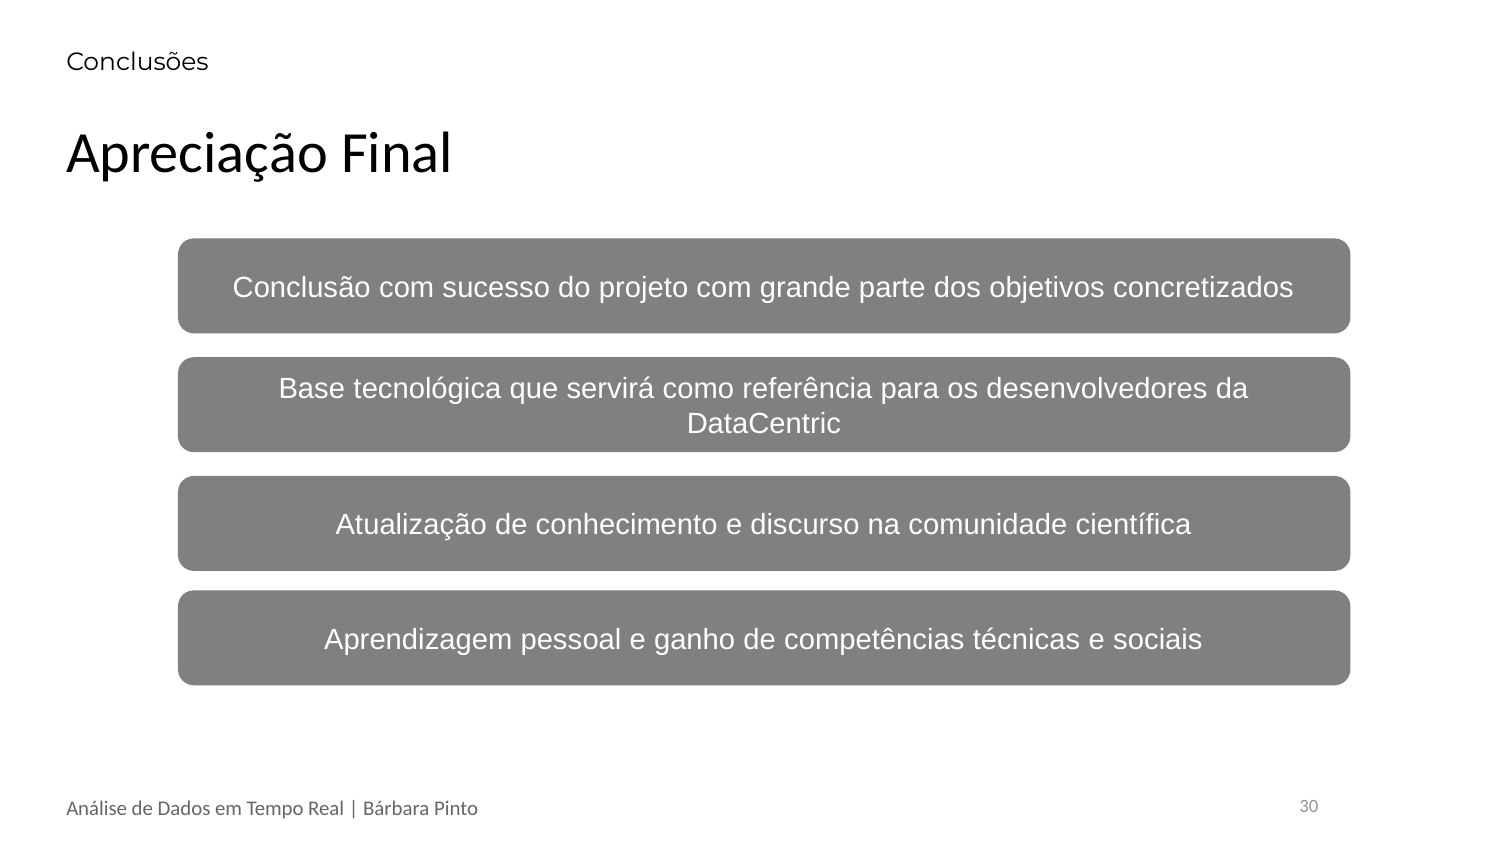

Conclusões
Apreciação Final
Conclusão com sucesso do projeto com grande parte dos objetivos concretizados
Base tecnológica que servirá como referência para os desenvolvedores da DataCentric
Atualização de conhecimento e discurso na comunidade científica
Aprendizagem pessoal e ganho de competências técnicas e sociais
30
Análise de Dados em Tempo Real | Bárbara Pinto